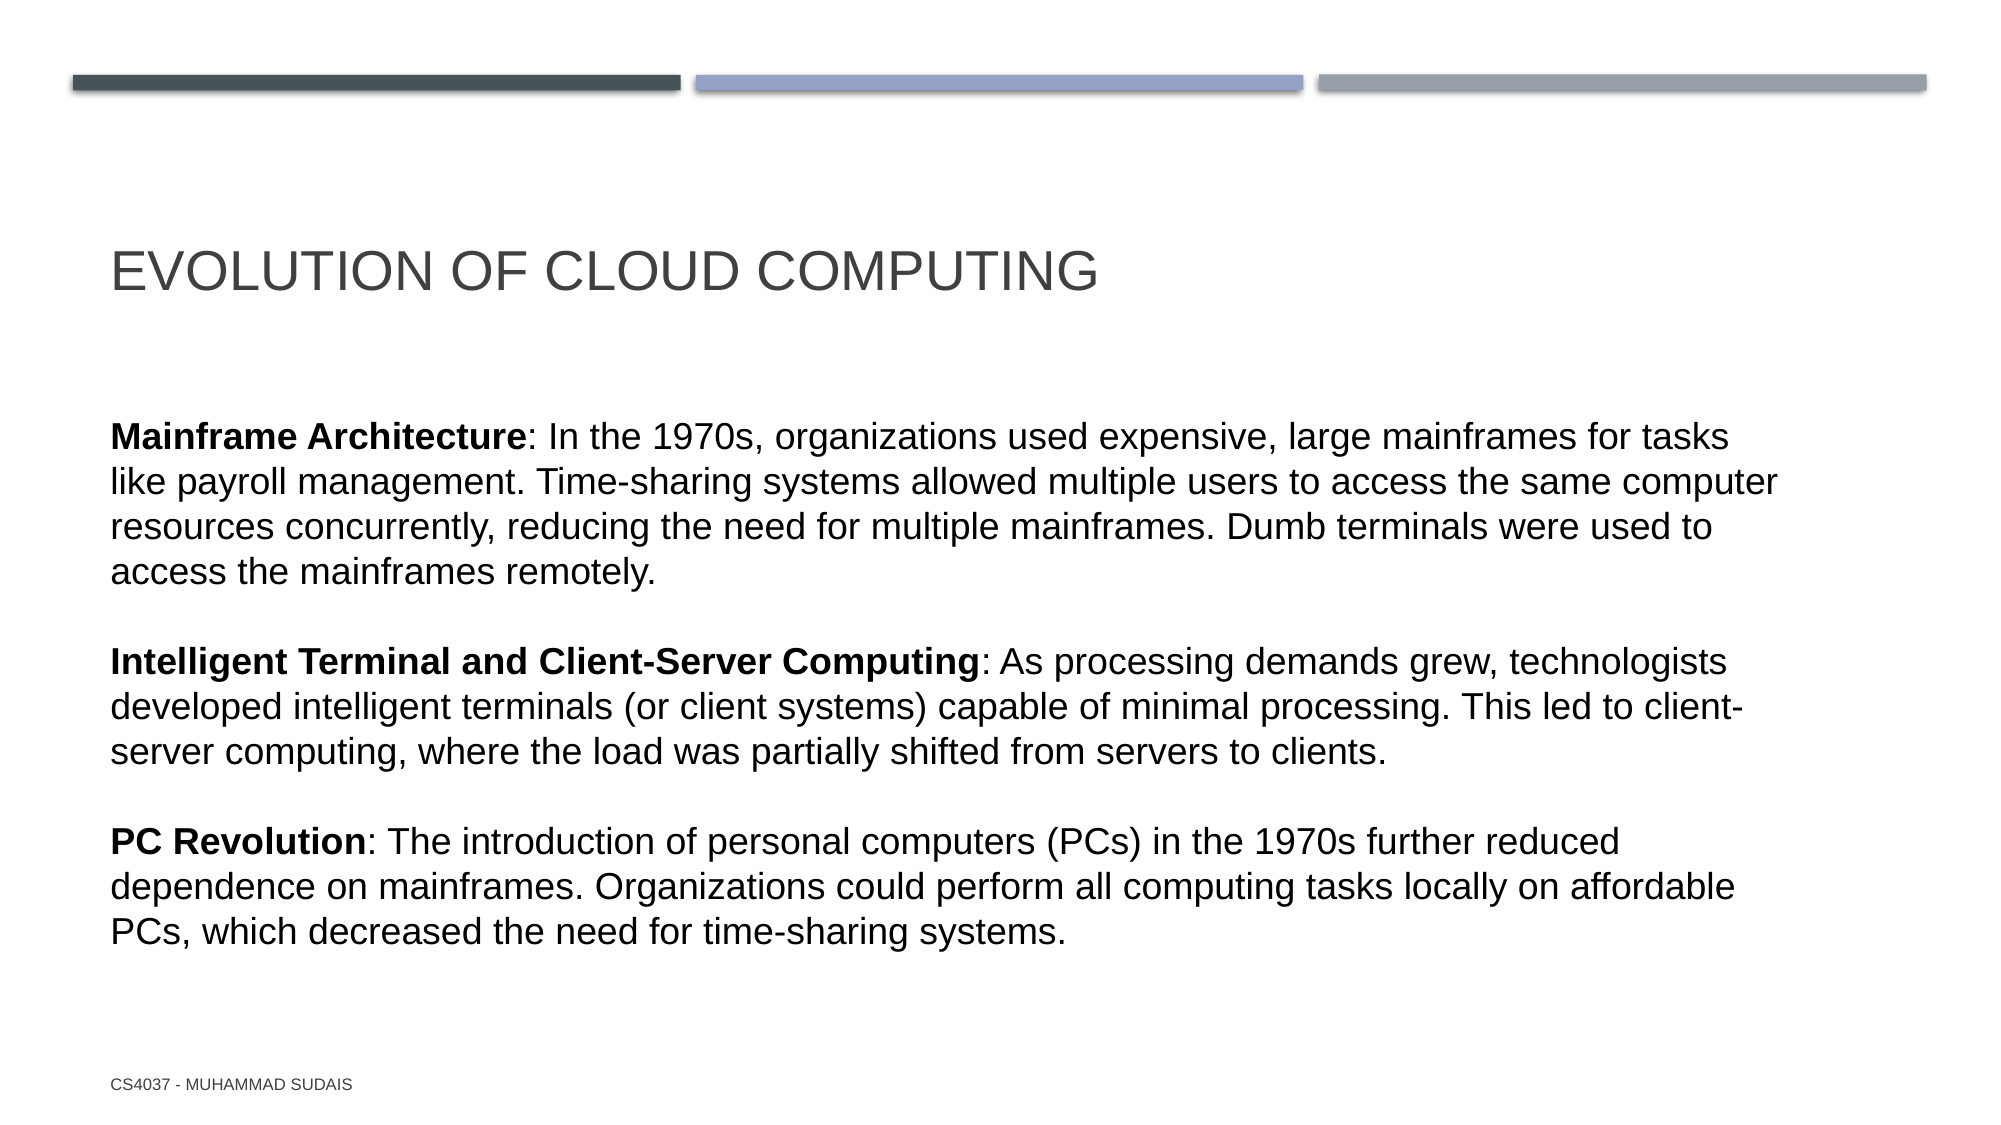

# Evolution OF CLOUD COMPUTING
Mainframe Architecture: In the 1970s, organizations used expensive, large mainframes for tasks like payroll management. Time-sharing systems allowed multiple users to access the same computer resources concurrently, reducing the need for multiple mainframes. Dumb terminals were used to access the mainframes remotely.

Intelligent Terminal and Client-Server Computing: As processing demands grew, technologists developed intelligent terminals (or client systems) capable of minimal processing. This led to client-server computing, where the load was partially shifted from servers to clients.

PC Revolution: The introduction of personal computers (PCs) in the 1970s further reduced dependence on mainframes. Organizations could perform all computing tasks locally on affordable PCs, which decreased the need for time-sharing systems.
CS4037 - Muhammad Sudais